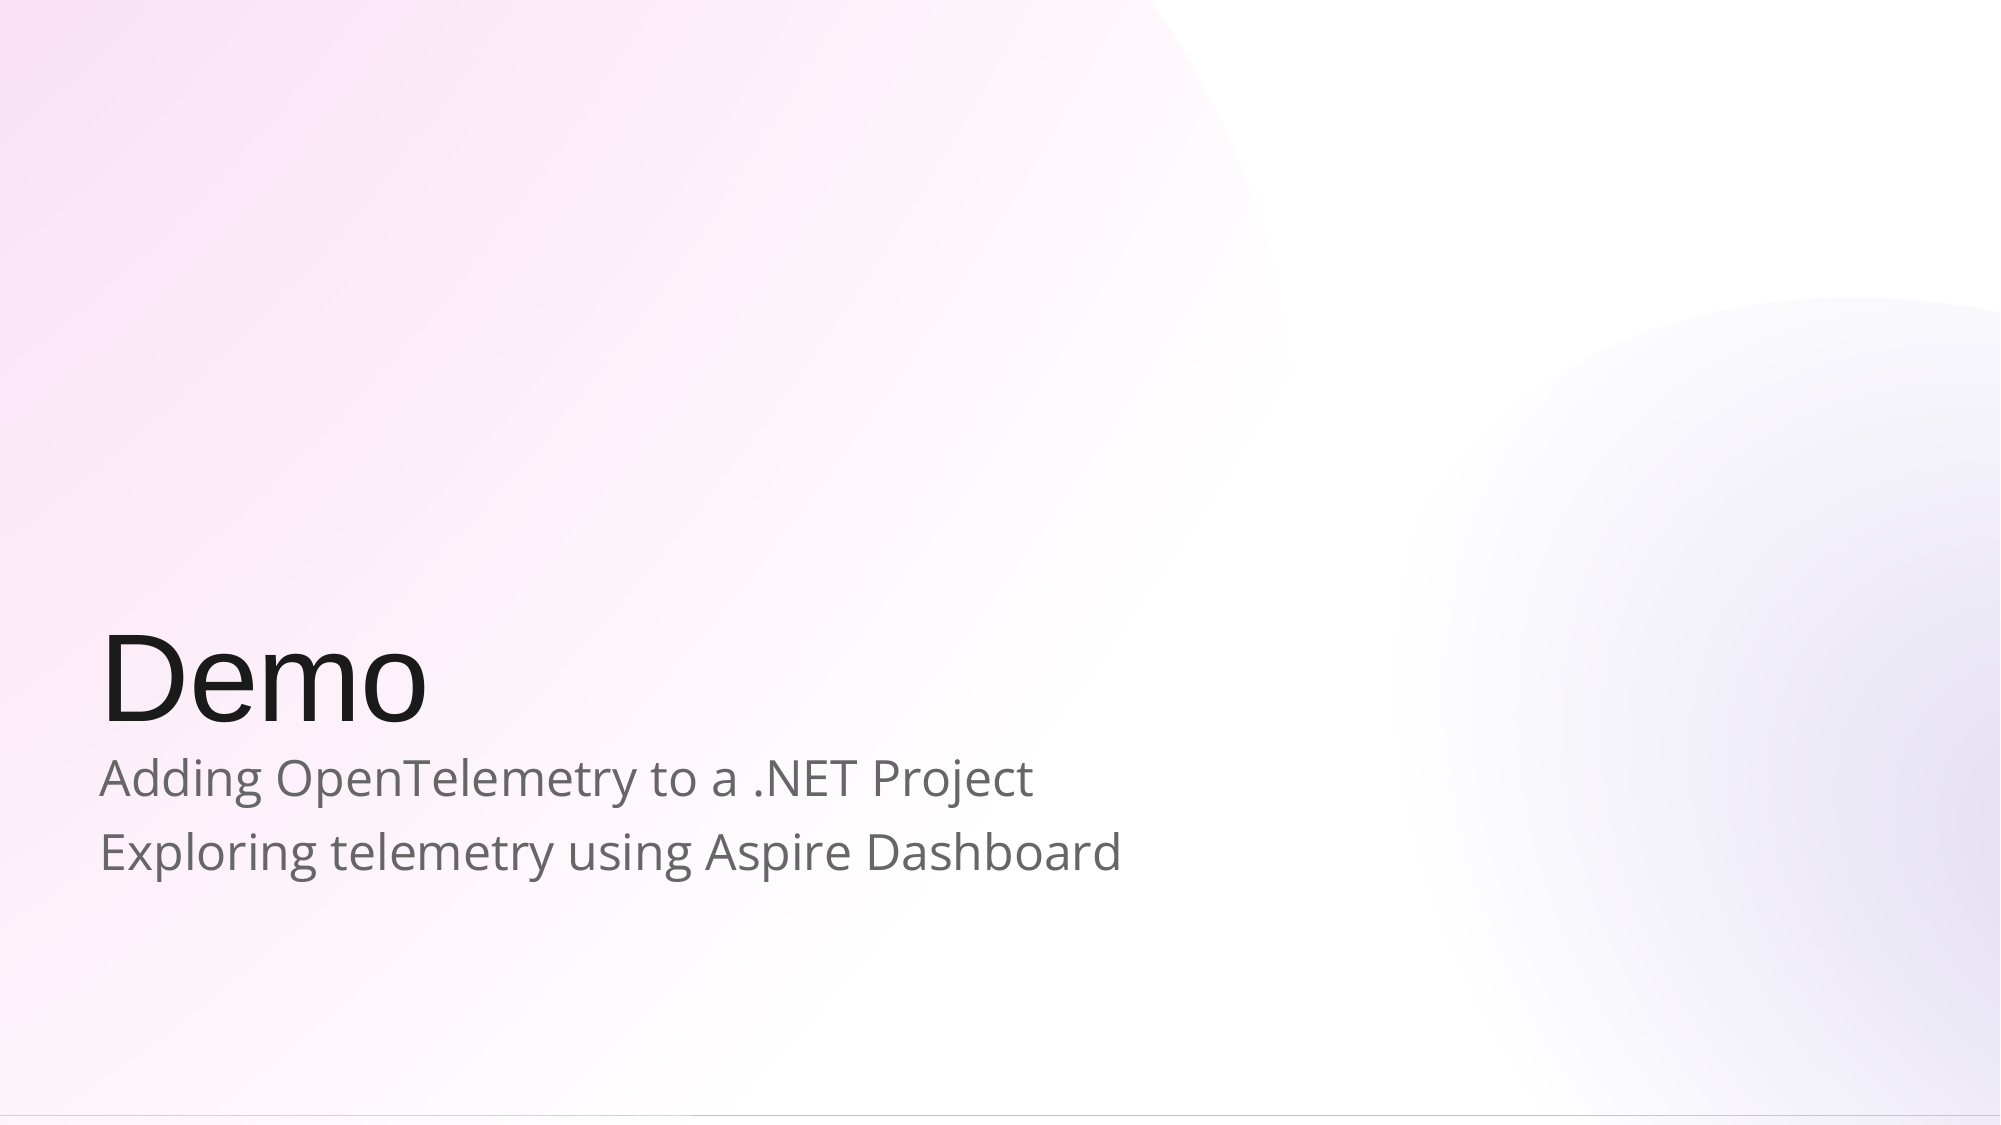

# Demo
Adding OpenTelemetry to a .NET Project
Exploring telemetry using Aspire Dashboard